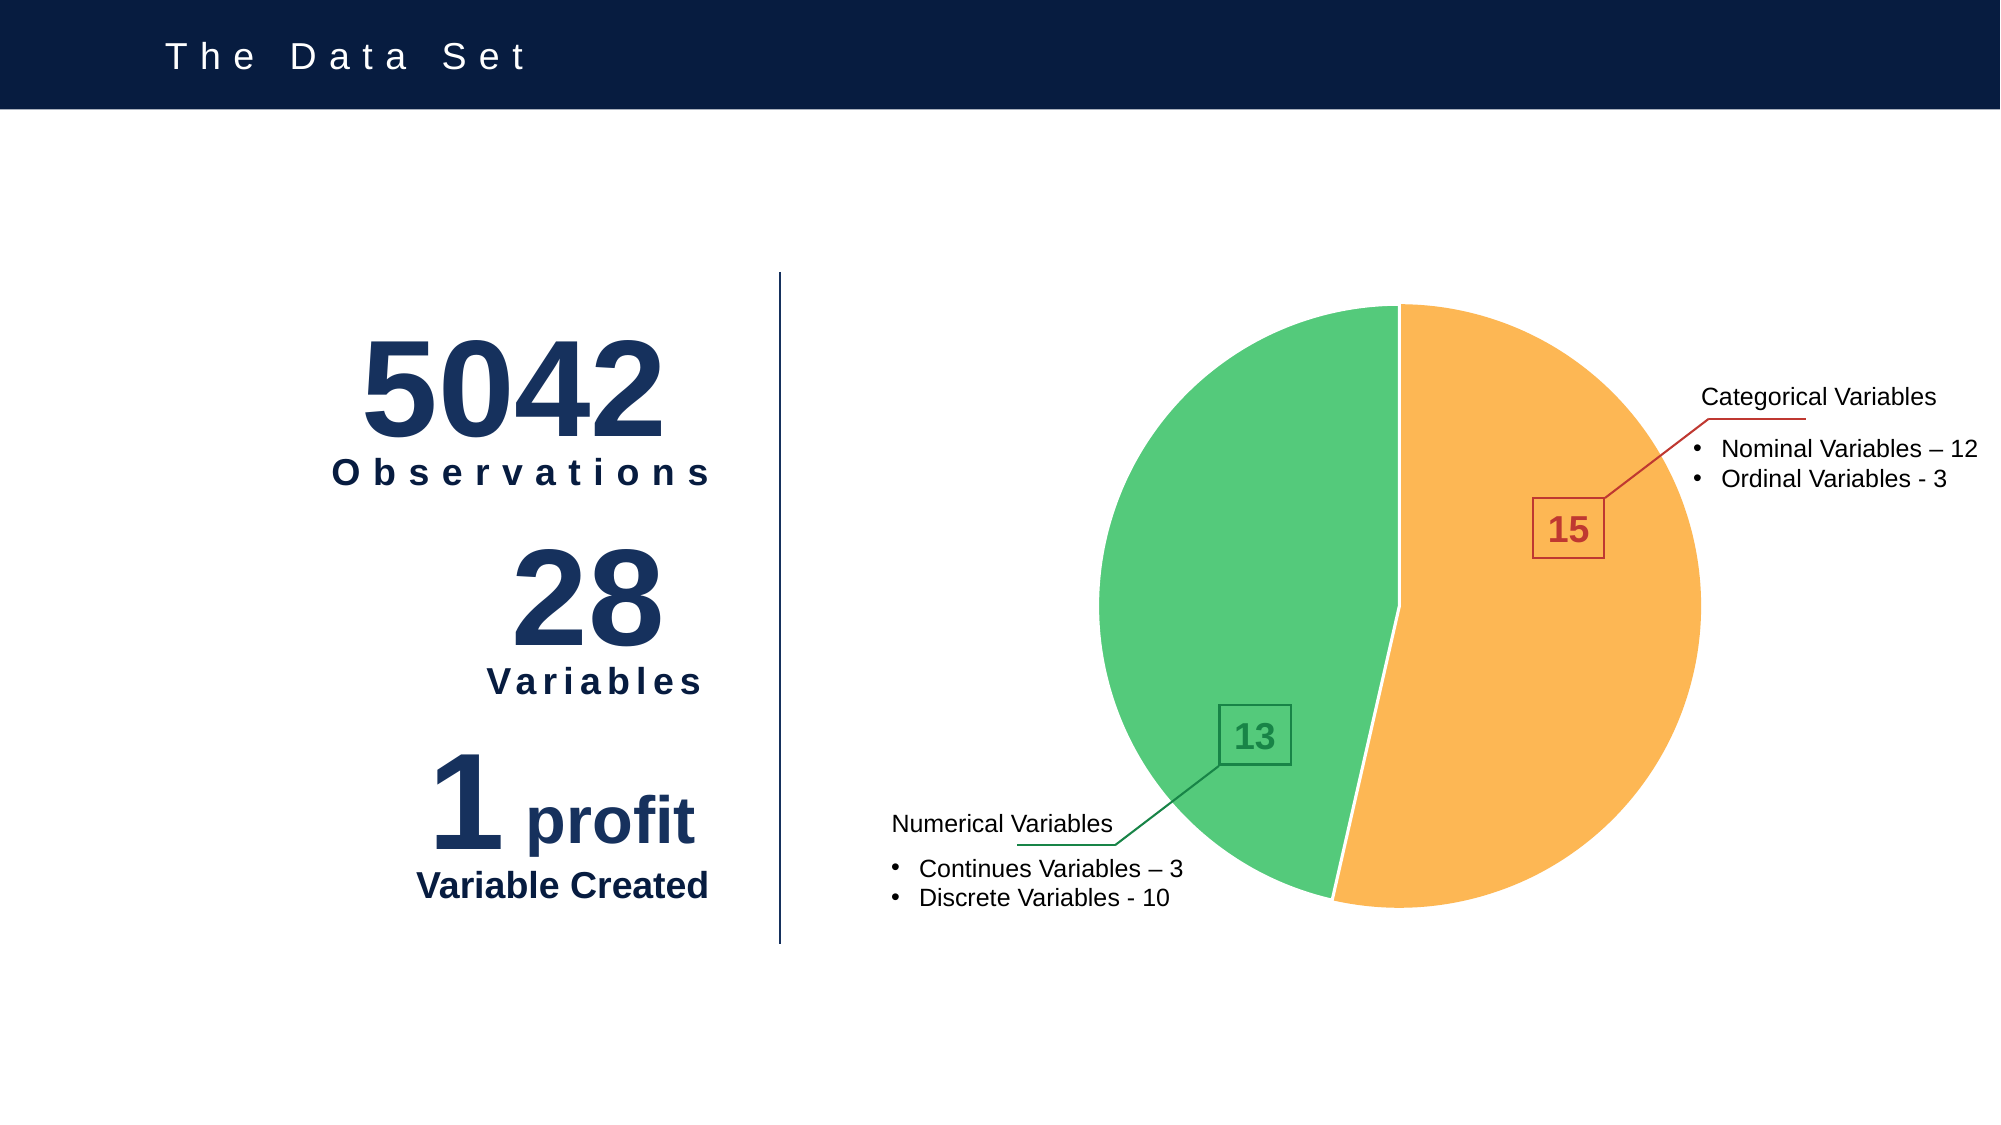

The Data Set
5042
Observations

### Chart

| Category |  |
|---|---|
| Categorical | 15.0 |
| Numerical | 13.0 |
Categorical Variables
Nominal Variables – 12
Ordinal Variables - 3
15
13
Numerical Variables
Continues Variables – 3
Discrete Variables - 10
28
Variables
1
Variable Created
profit